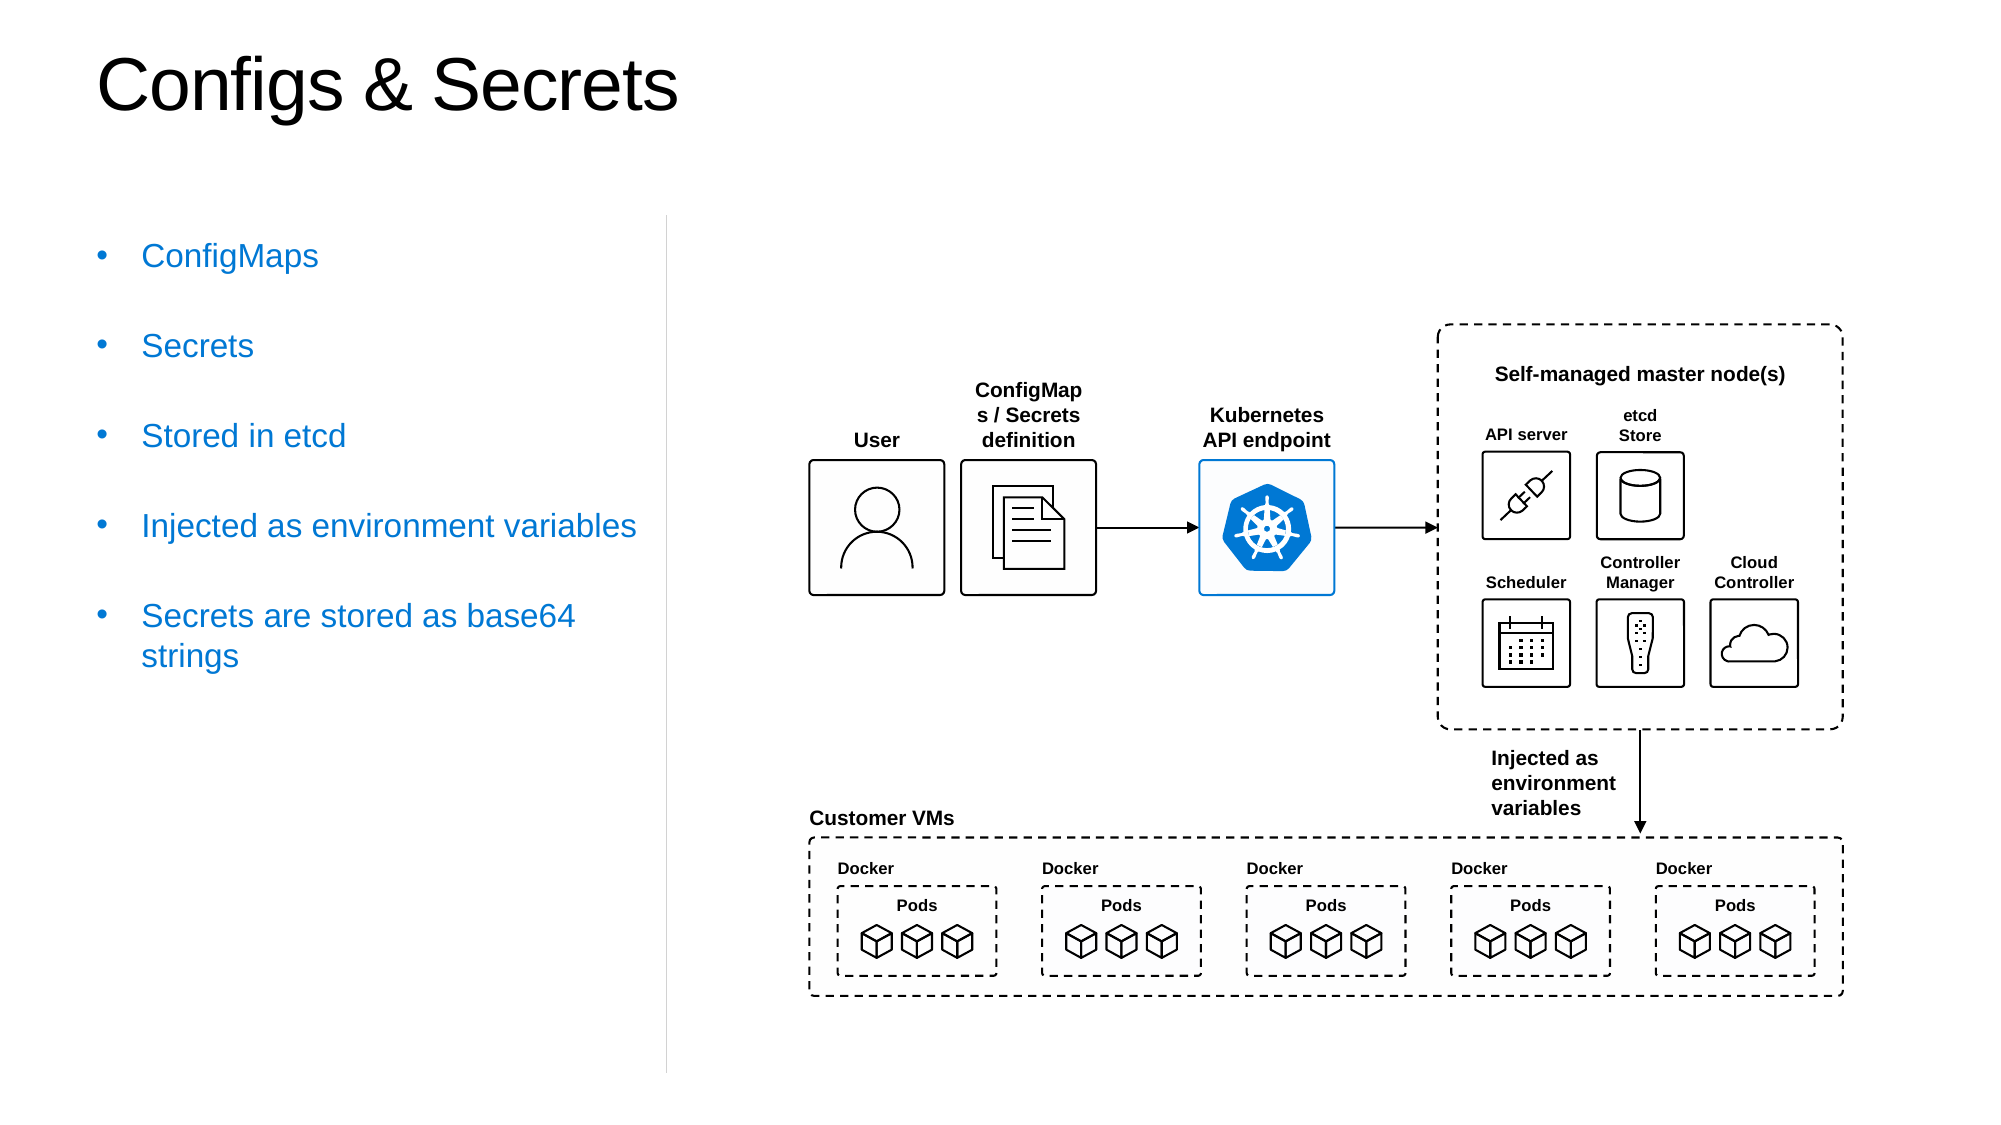

Configs & Secrets
ConfigMaps
Secrets
Stored in etcd
Injected as environment variables
Secrets are stored as base64 strings

Self-managed master node(s)
etcd Store

API server

Controller Manager

Cloud Controller

Scheduler

ConfigMaps / Secrets
definition

Kubernetes API endpoint

User

Injected as environment variables
Customer VMs

Docker

Pods

Docker

Pods

Docker

Pods

Docker

Pods

Docker

Pods